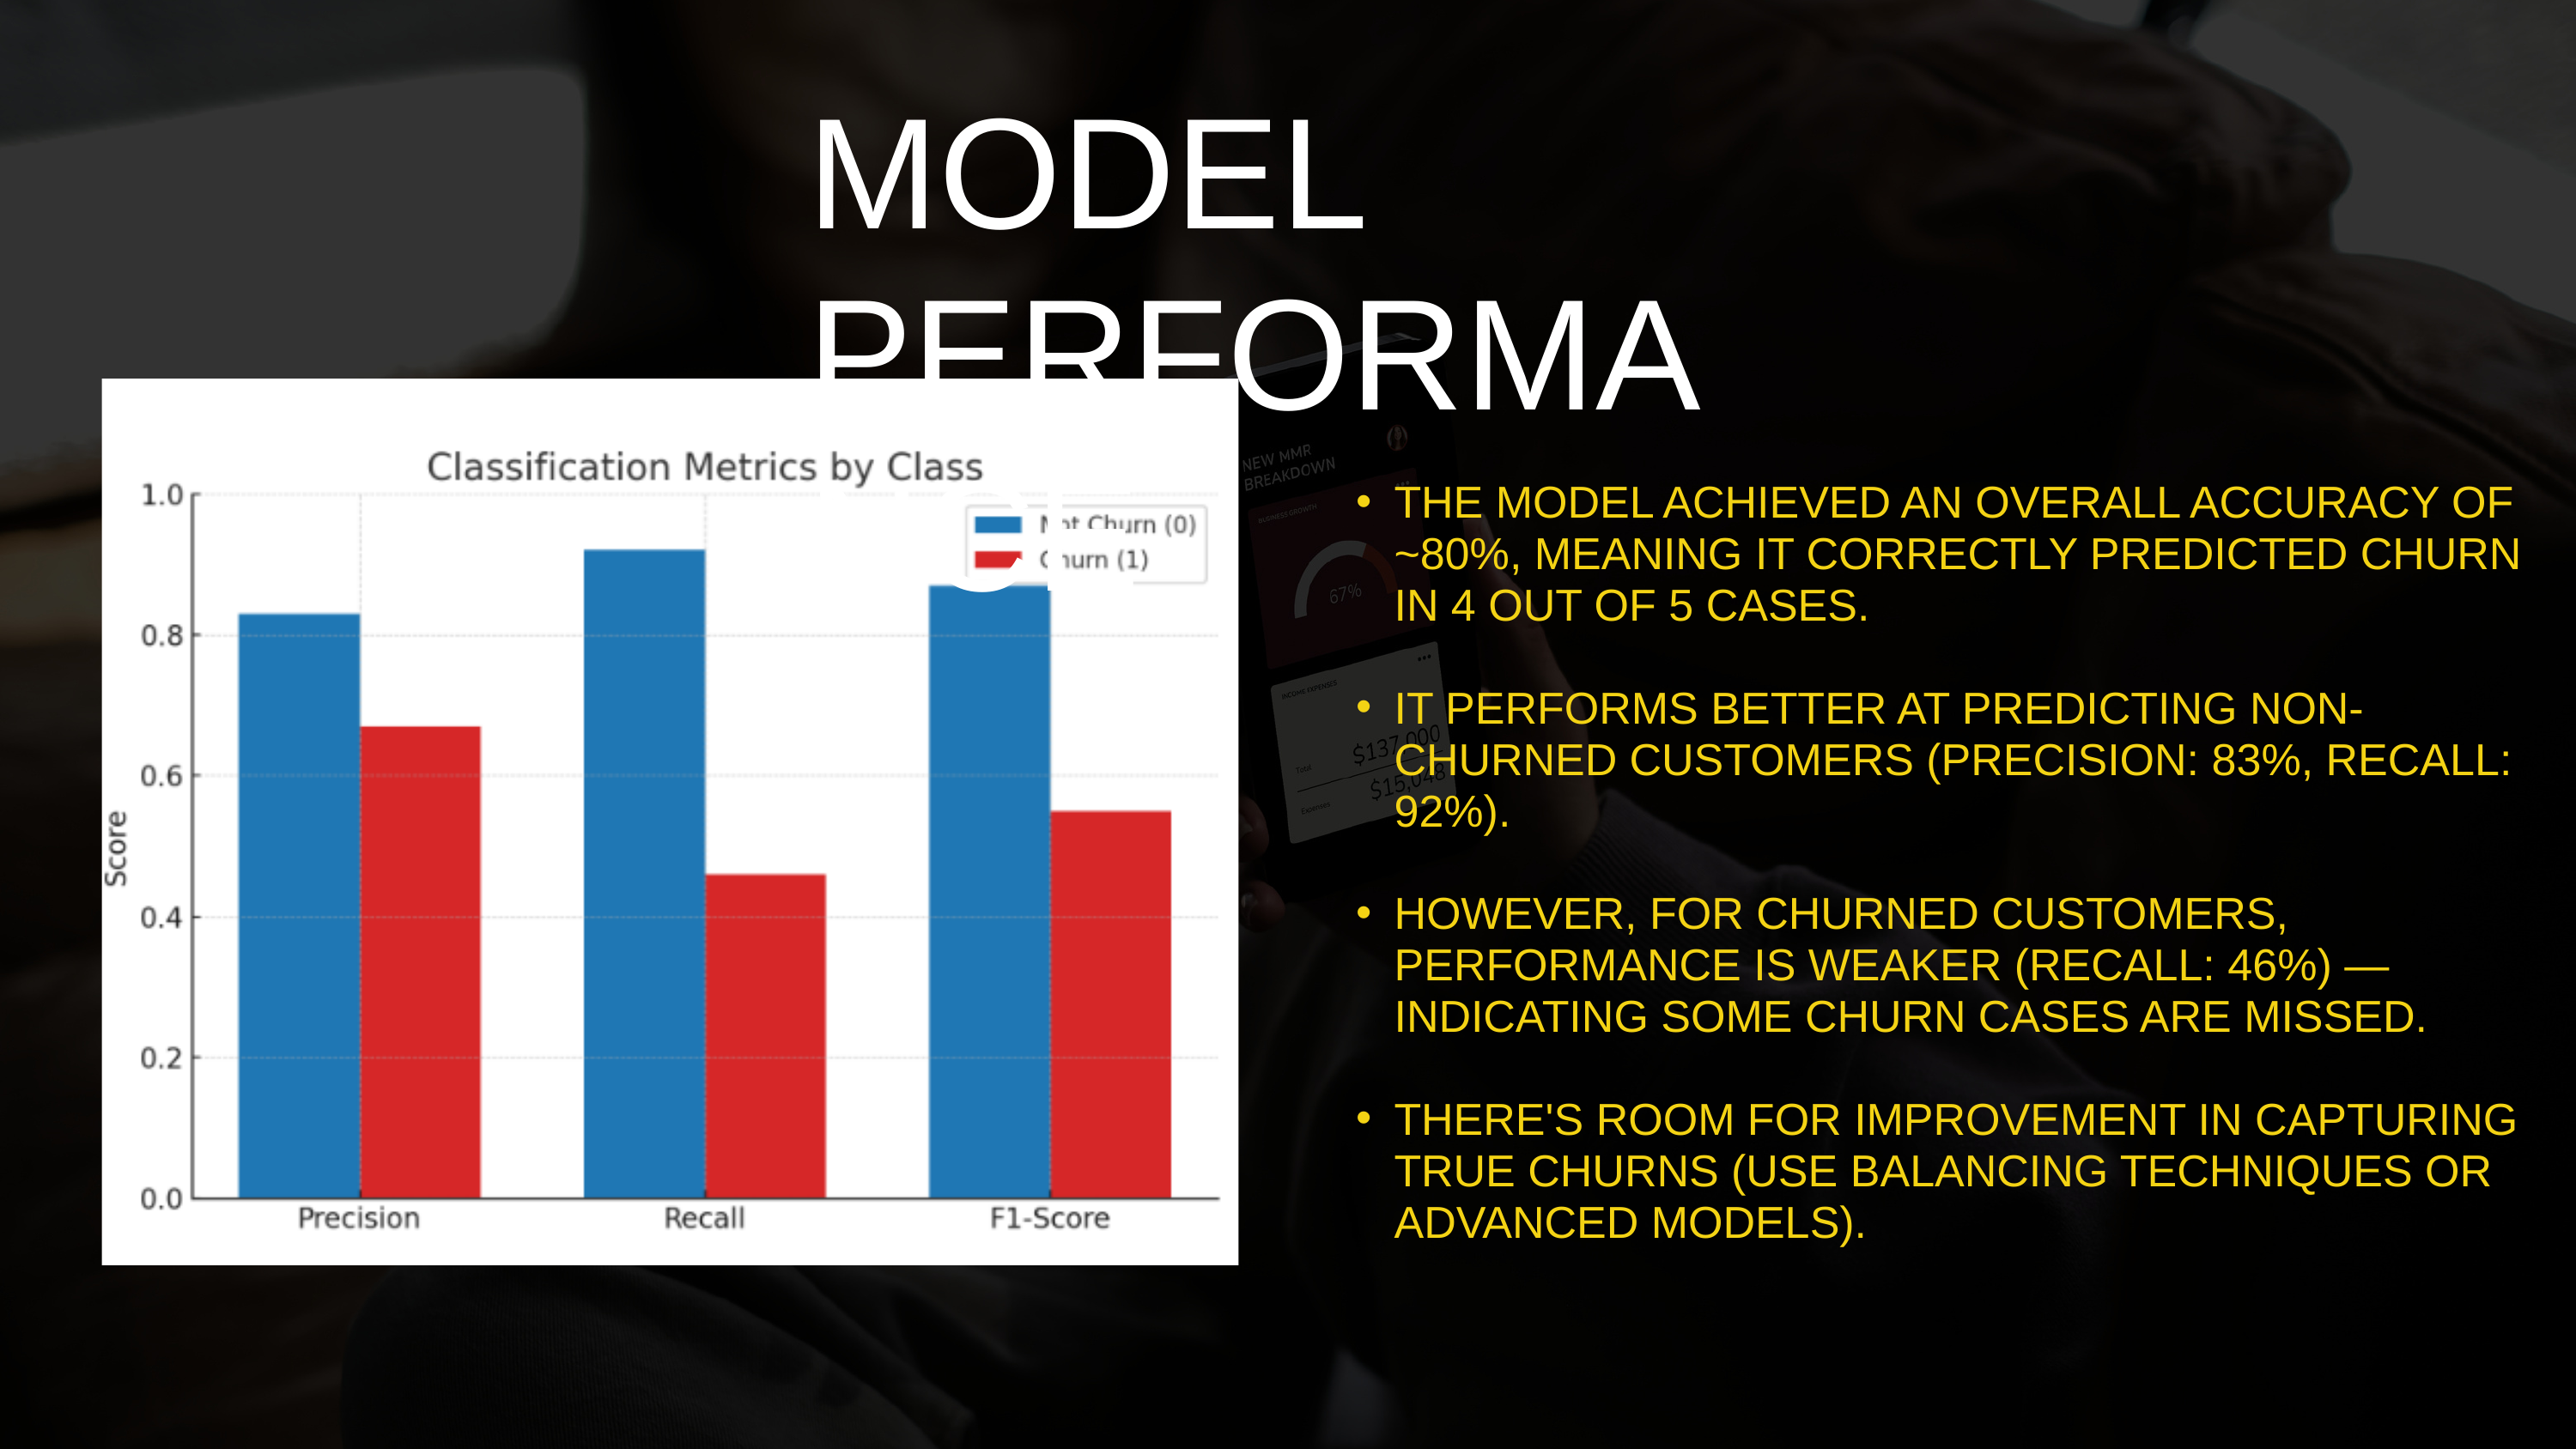

MODEL PERFORMANCE

THE MODEL ACHIEVED AN OVERALL ACCURACY OF ~80%, MEANING IT CORRECTLY PREDICTED CHURN IN 4 OUT OF 5 CASES.

IT PERFORMS BETTER AT PREDICTING NON-CHURNED CUSTOMERS (PRECISION: 83%, RECALL: 92%).

HOWEVER, FOR CHURNED CUSTOMERS, PERFORMANCE IS WEAKER (RECALL: 46%) — INDICATING SOME CHURN CASES ARE MISSED.

THERE'S ROOM FOR IMPROVEMENT IN CAPTURING TRUE CHURNS (USE BALANCING TECHNIQUES OR ADVANCED MODELS).